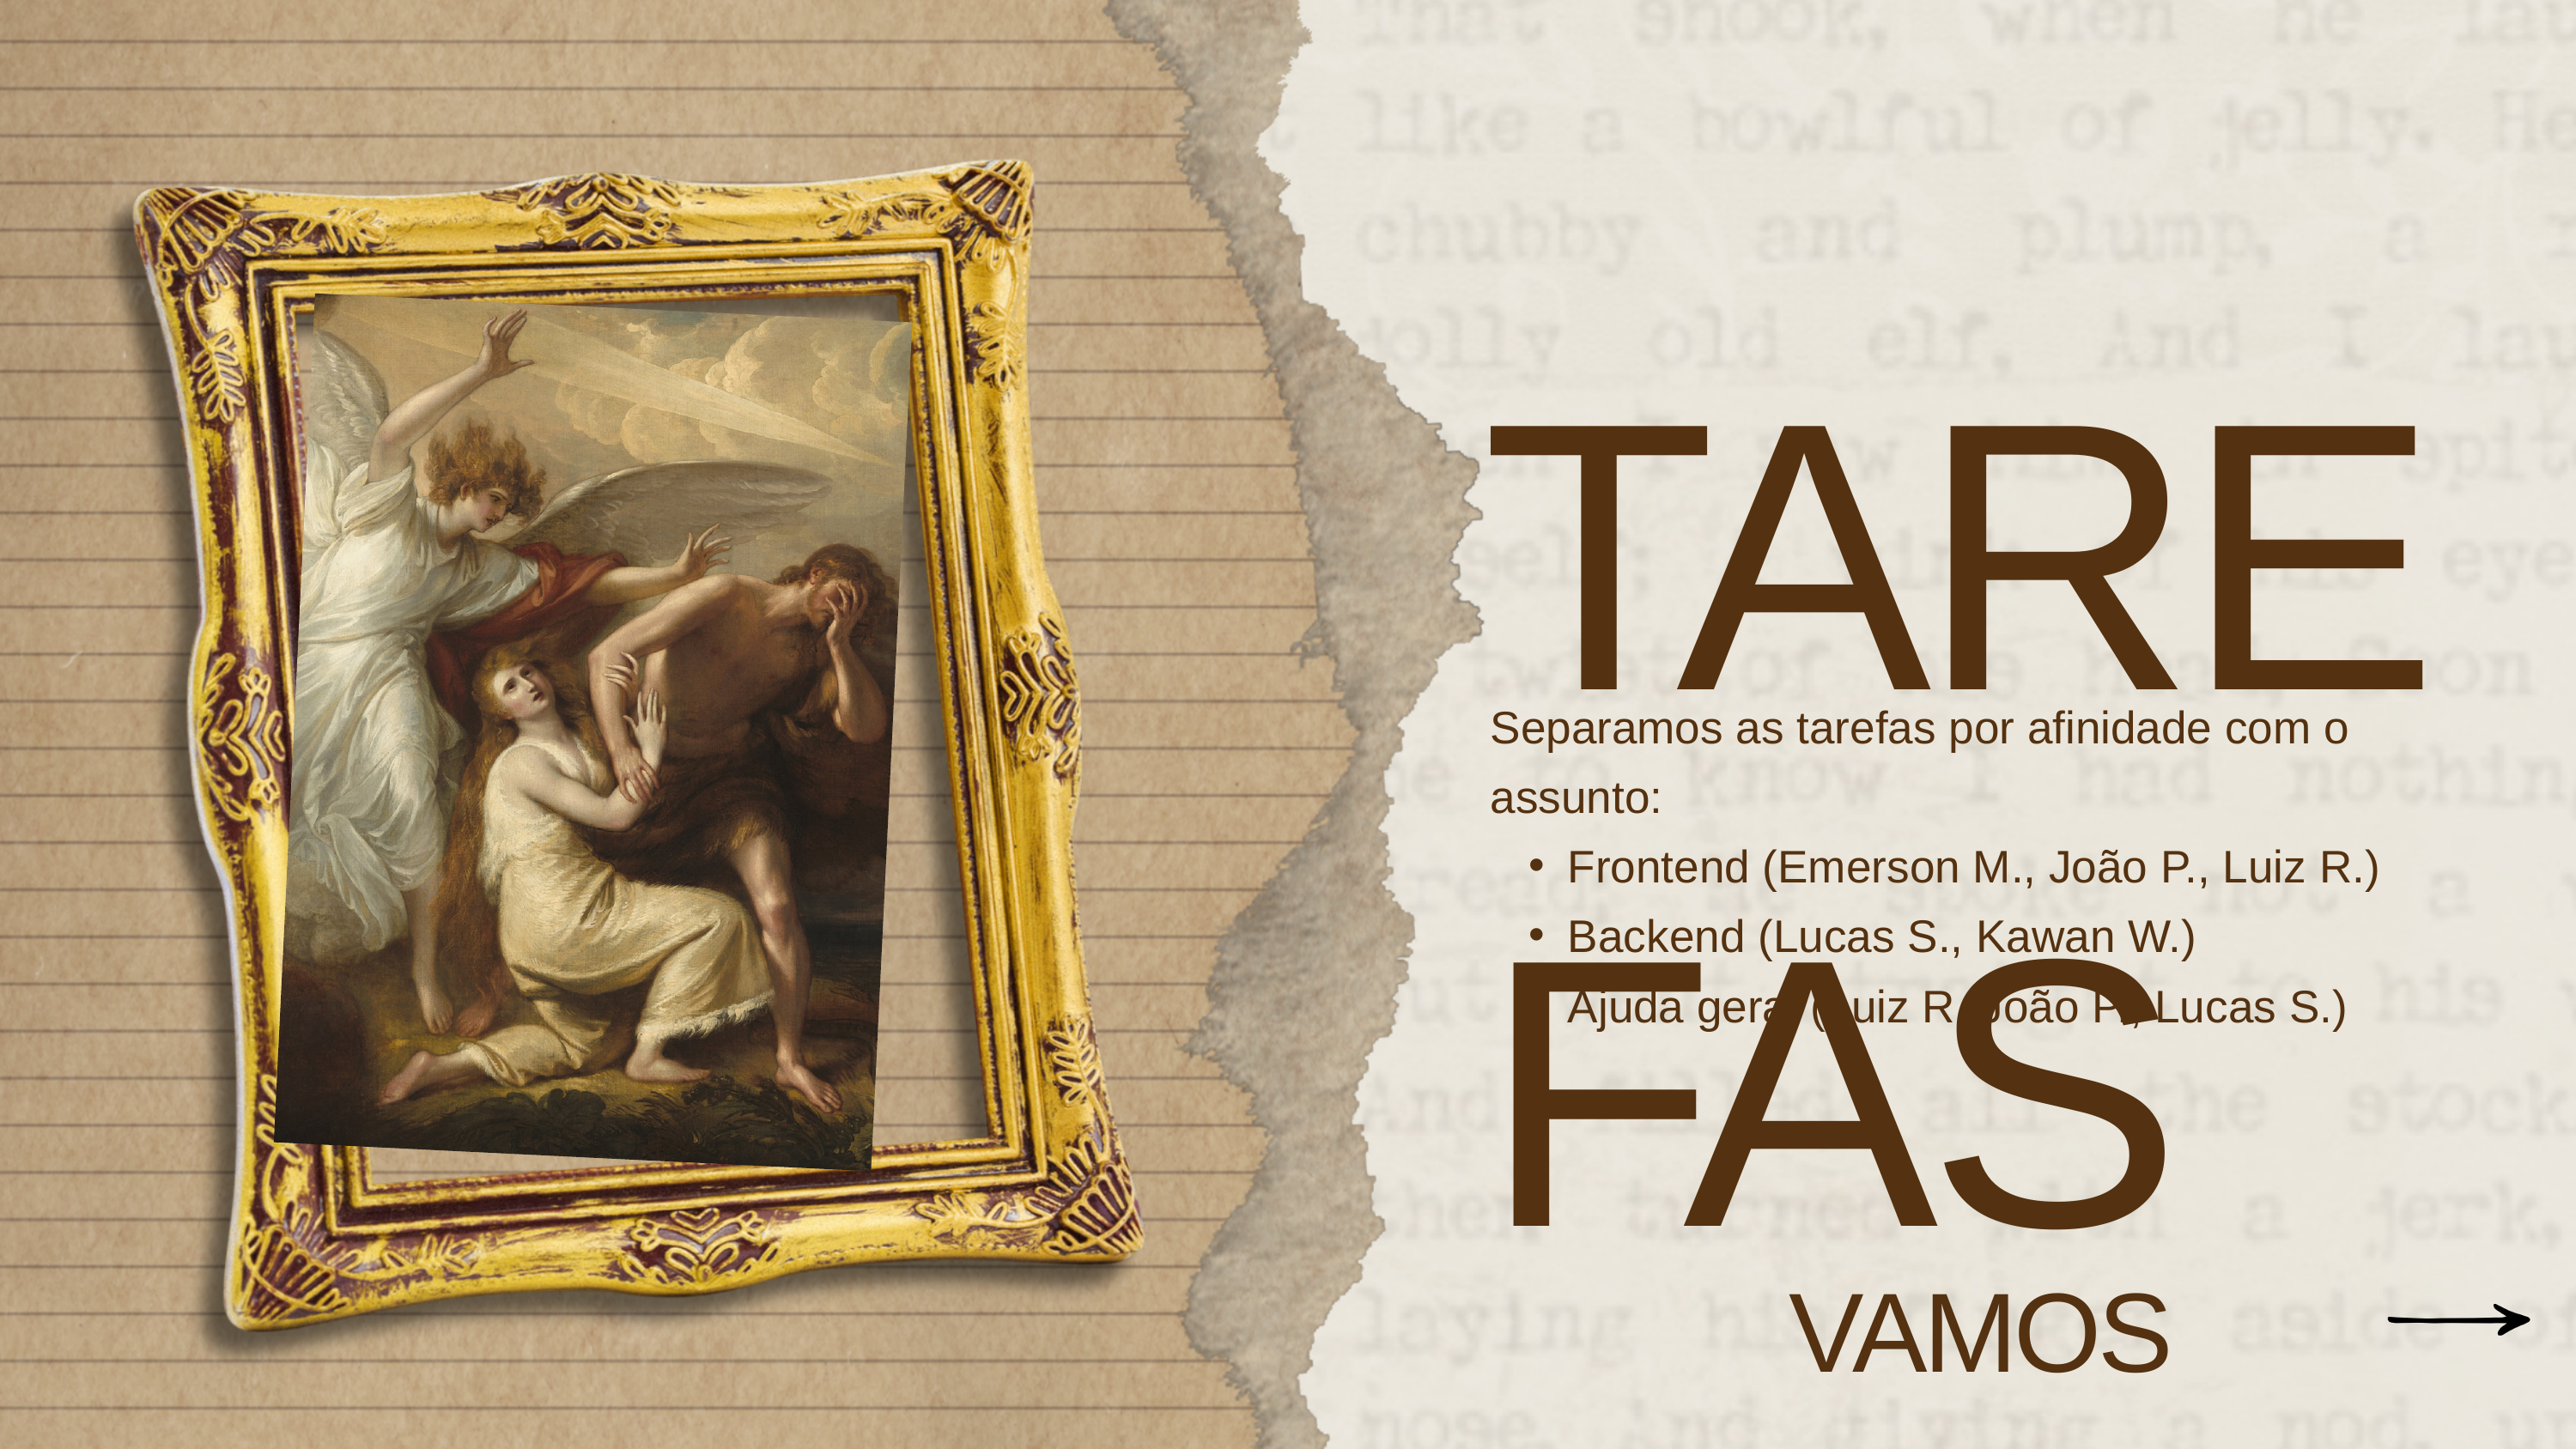

TAREFAS
Separamos as tarefas por afinidade com o assunto:
Frontend (Emerson M., João P., Luiz R.)
Backend (Lucas S., Kawan W.)
Ajuda geral (Luiz R, João P., Lucas S.)
VAMOS MOSTRAR NA PRÁTICA